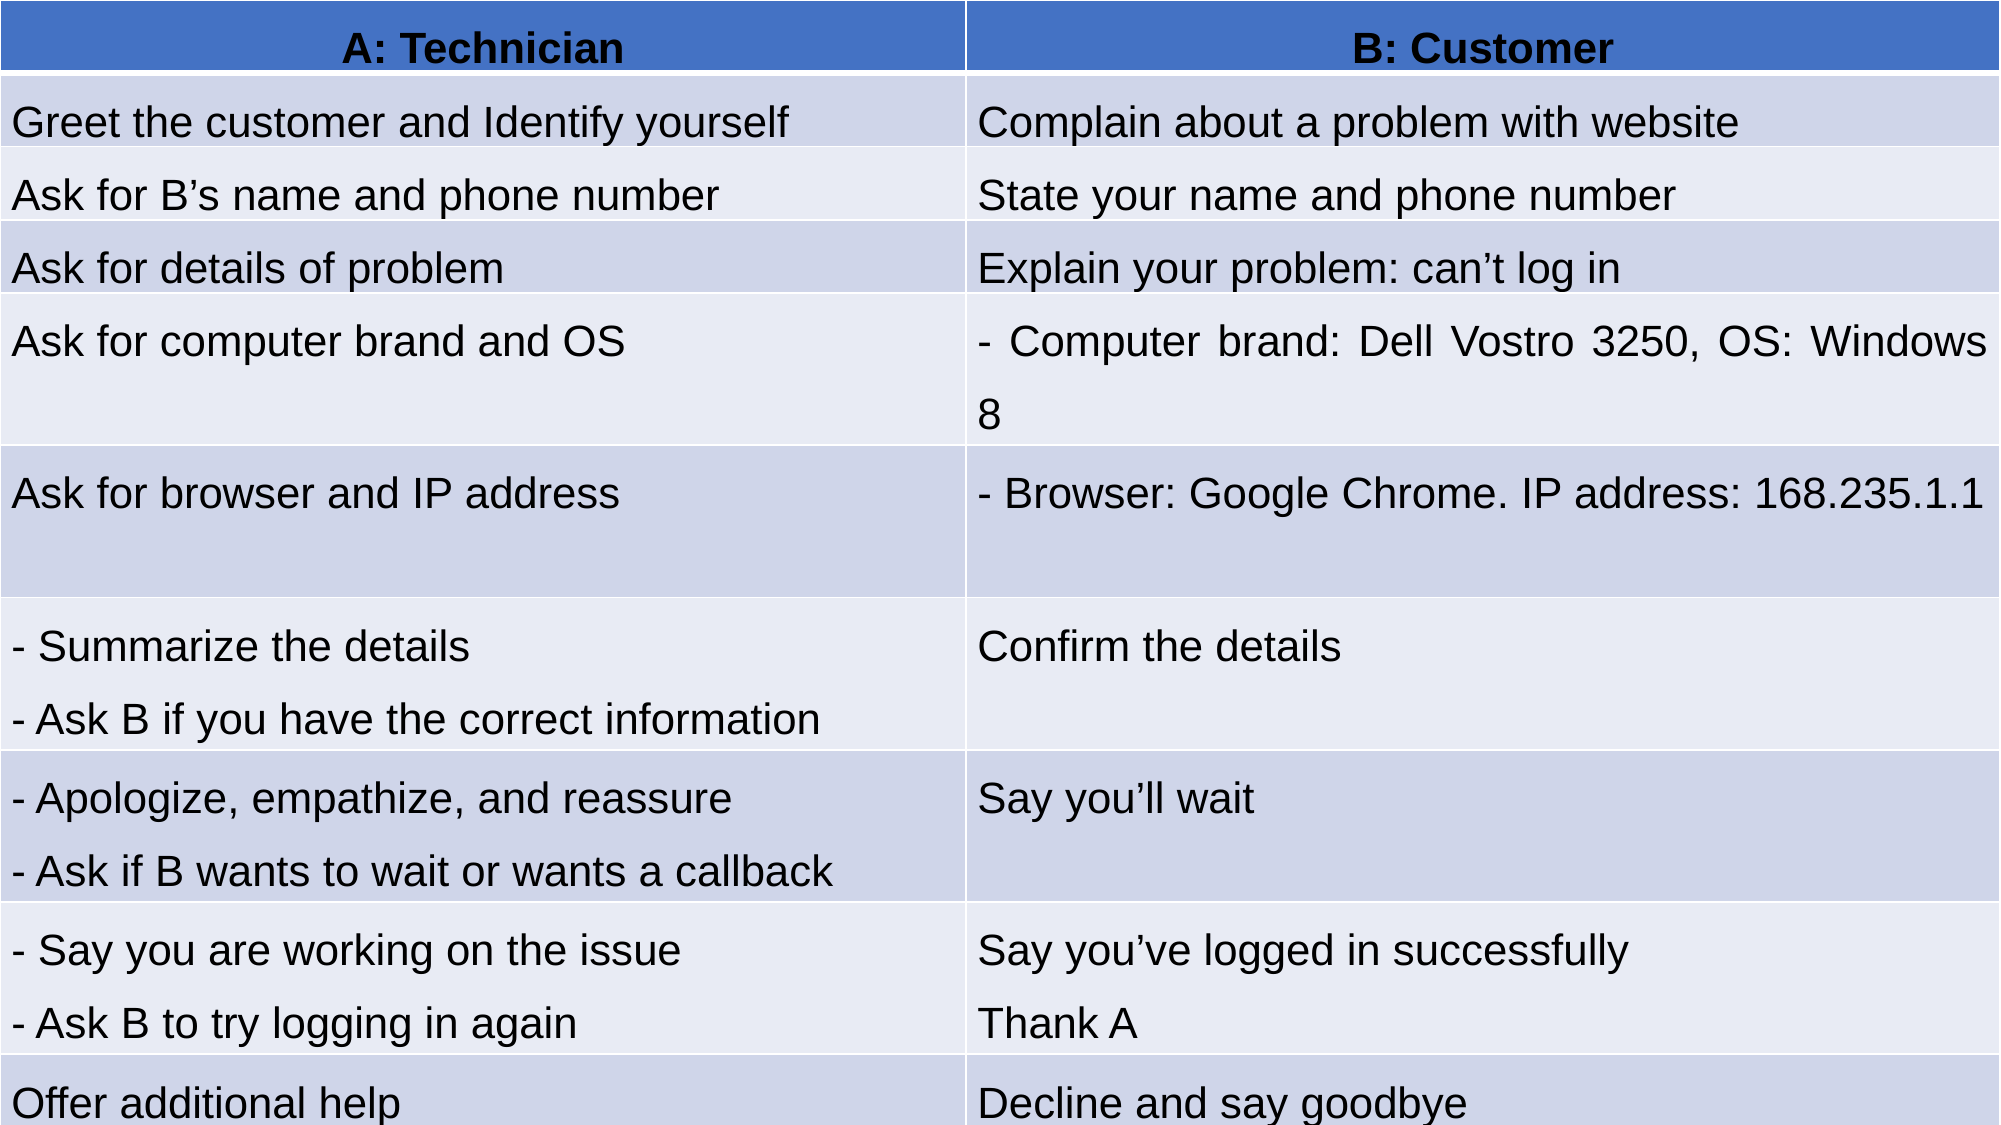

| A: Technician | B: Customer |
| --- | --- |
| Greet the customer and Identify yourself | Complain about a problem with website |
| Ask for B’s name and phone number | State your name and phone number |
| Ask for details of problem | Explain your problem: can’t log in |
| Ask for computer brand and OS | - Computer brand: Dell Vostro 3250, OS: Windows 8 |
| Ask for browser and IP address | - Browser: Google Chrome. IP address: 168.235.1.1 |
| - Summarize the details - Ask B if you have the correct information | Confirm the details |
| - Apologize, empathize, and reassure - Ask if B wants to wait or wants a callback | Say you’ll wait |
| - Say you are working on the issue - Ask B to try logging in again | Say you’ve logged in successfully Thank A |
| Offer additional help | Decline and say goodbye |
# Situation 1: Handling an issue while a customer is on hold